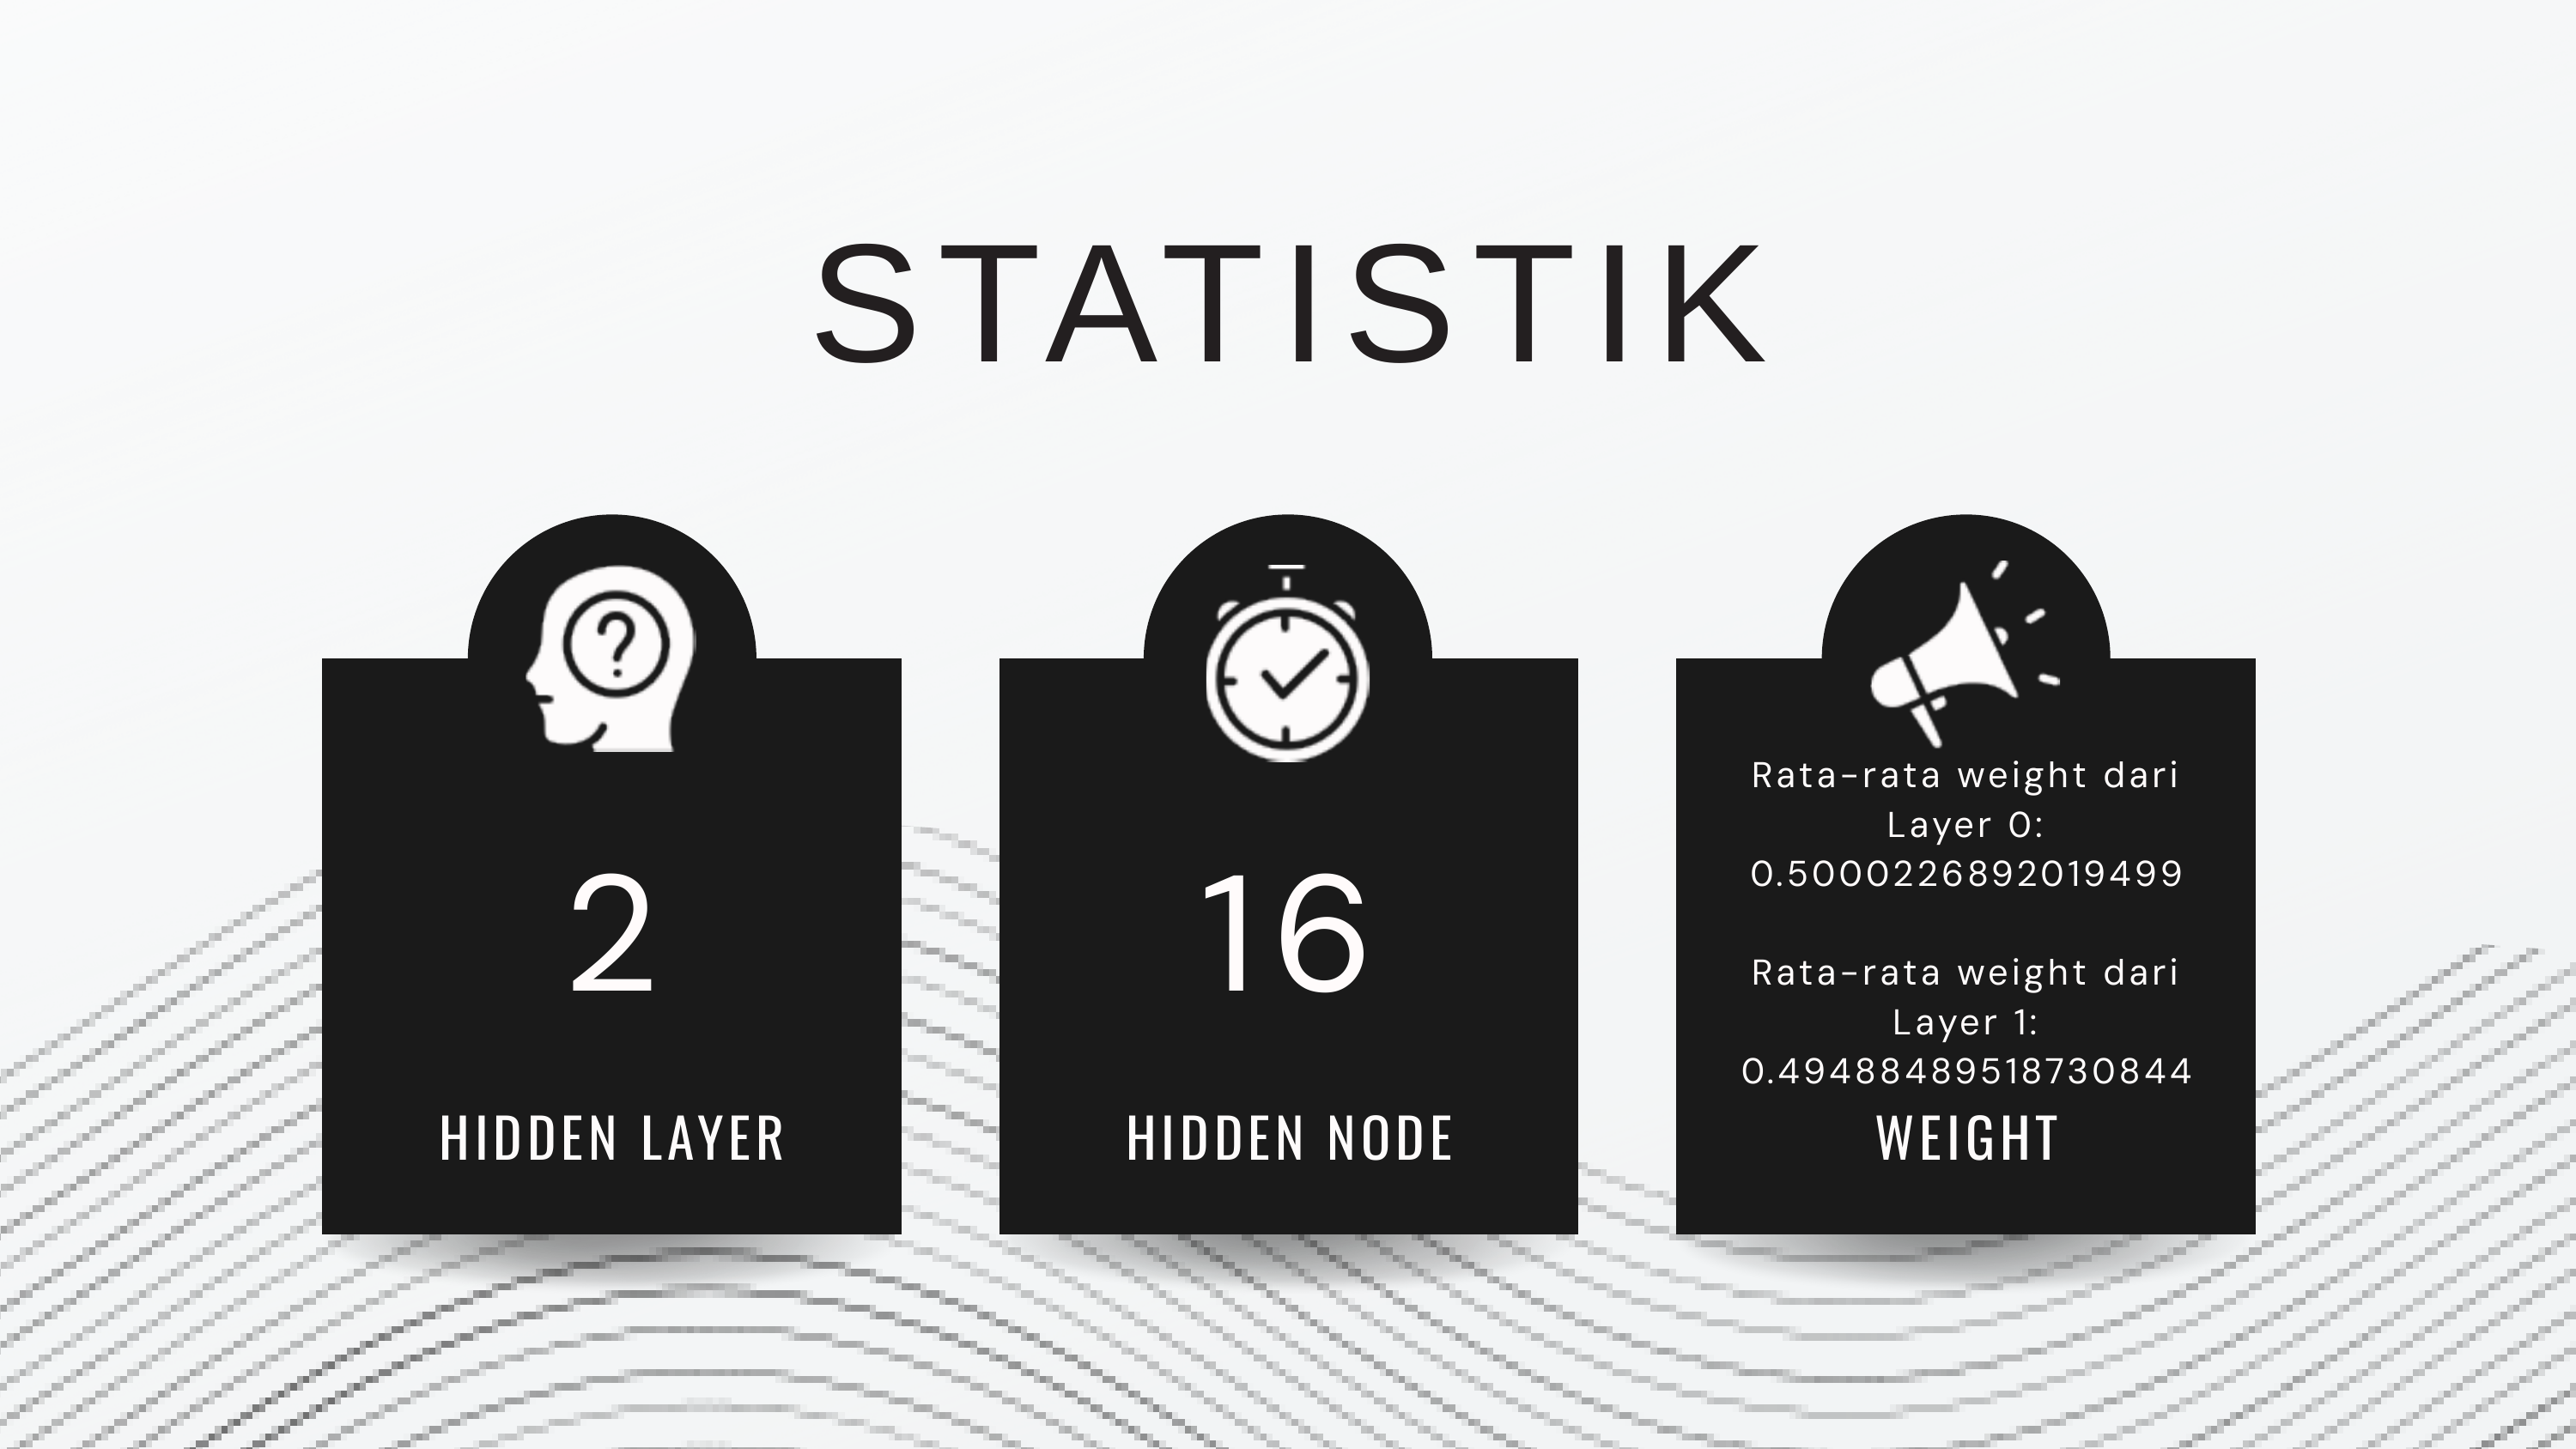

STATISTIK

Rata-rata weight dari Layer 0: 0.5000226892019499

Rata-rata weight dari Layer 1: 0.49488489518730844
2
16

HIDDEN LAYER
HIDDEN NODE
WEIGHT